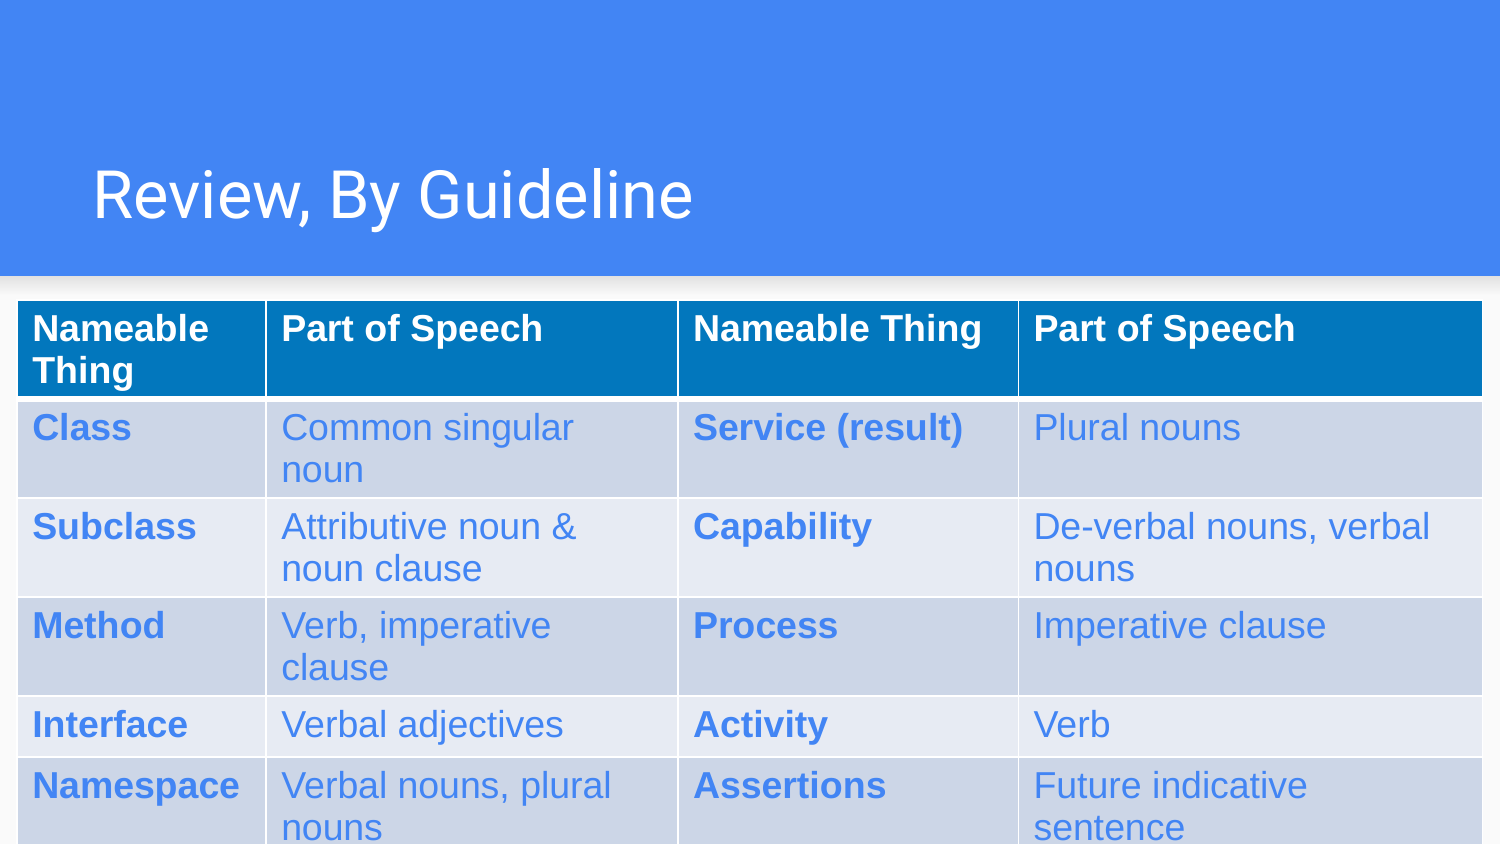

# Review, By Guideline
| Nameable Thing | Part of Speech | Nameable Thing | Part of Speech |
| --- | --- | --- | --- |
| Class | Common singular noun | Service (result) | Plural nouns |
| Subclass | Attributive noun & noun clause | Capability | De-verbal nouns, verbal nouns |
| Method | Verb, imperative clause | Process | Imperative clause |
| Interface | Verbal adjectives | Activity | Verb |
| Namespace | Verbal nouns, plural nouns | Assertions | Future indicative sentence |
| Application | Proper noun, action noun | Events/ Milestones | Past participle, declarative clause |